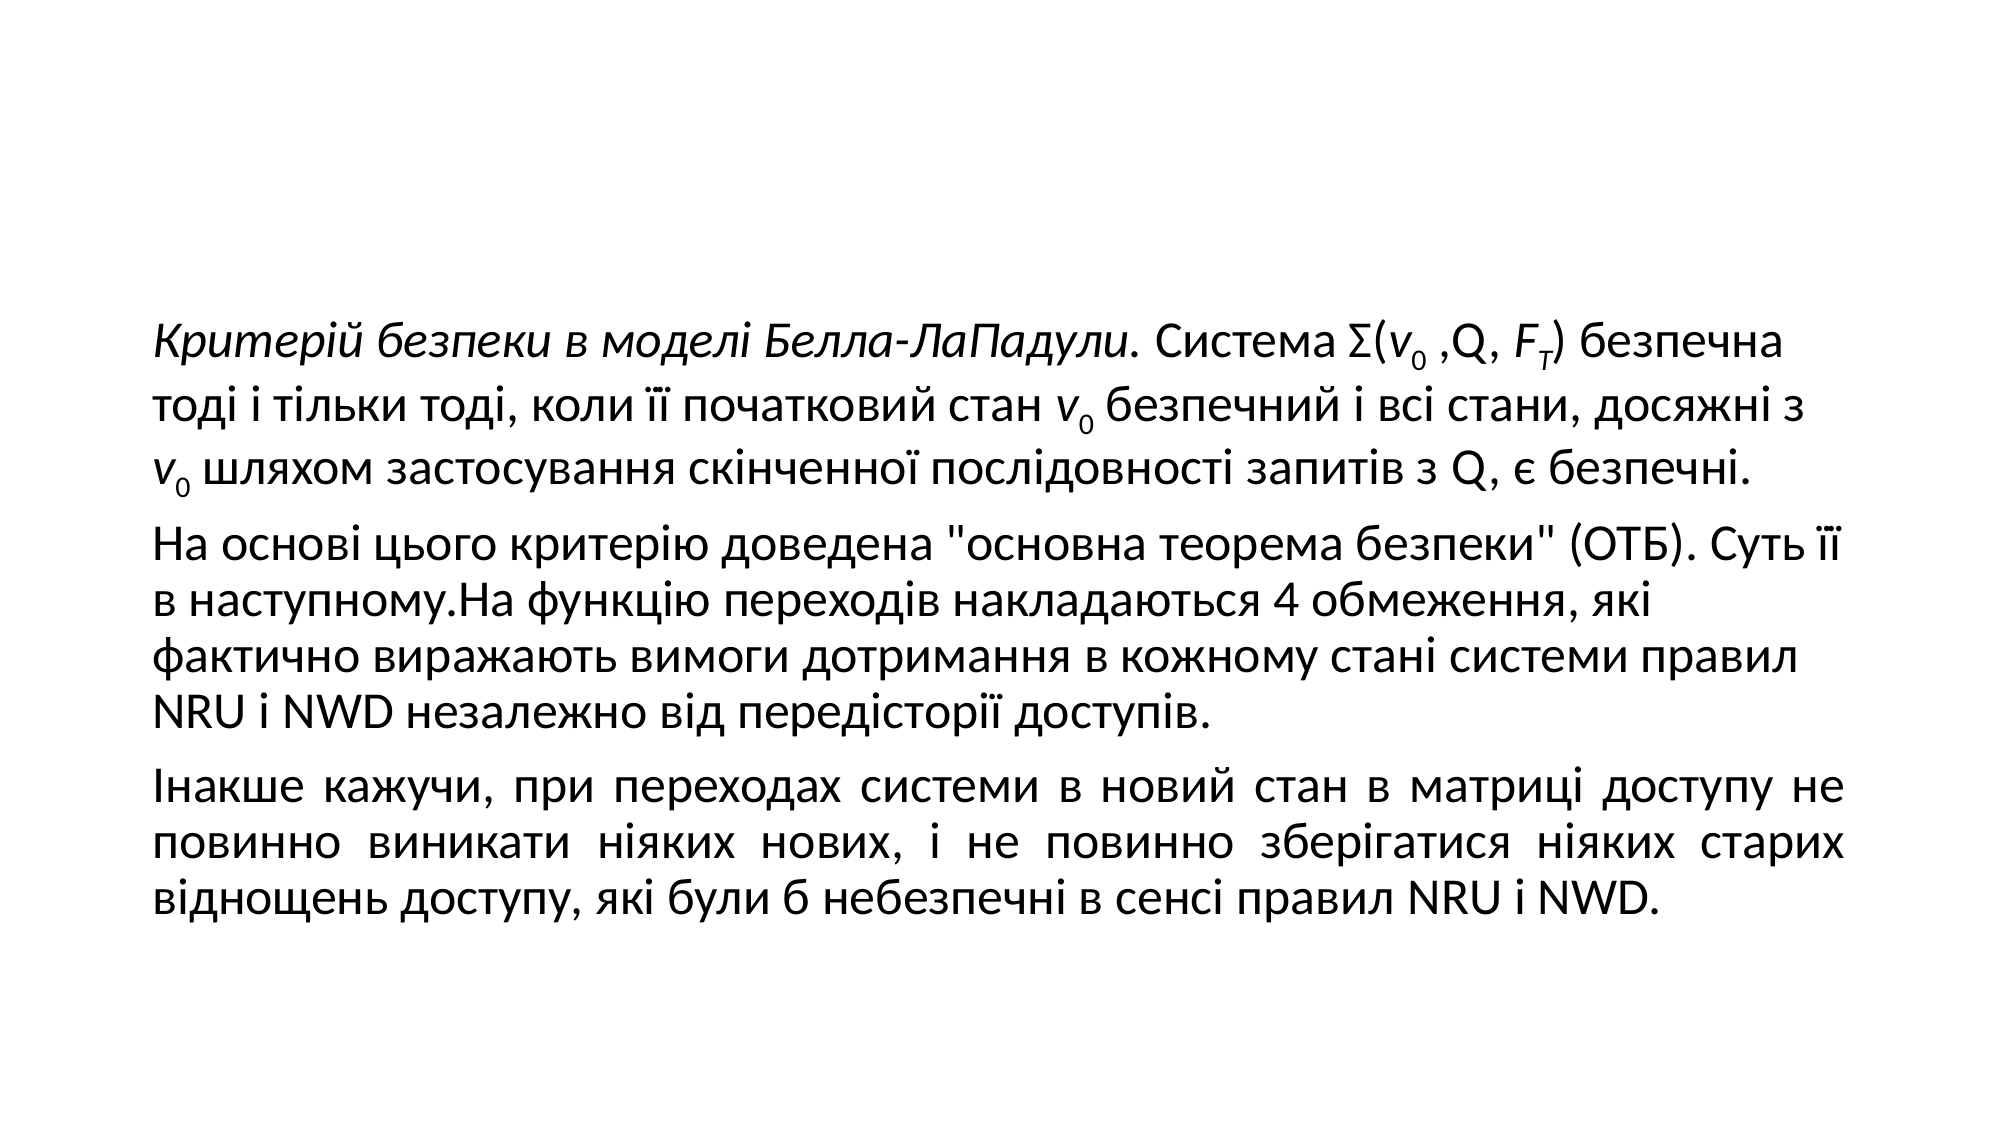

#
Критерій безпеки в моделі Белла-ЛаПадули. Система Σ(v0 ,Q, FT) безпечна тоді і тільки тоді, коли її початковий стан v0 безпечний і всі стани, досяжні з v0 шляхом застосування скінченної послідовності запитів з Q, є безпечні.
На основі цього критерію доведена "основна теорема безпеки" (ОТБ). Суть її в наступному.На функцію переходів накладаються 4 обмеження, які фактично виражають вимоги дотримання в кожному стані системи правил NRU і NWD незалежно від передісторії доступів.
Інакше кажучи, при переходах системи в новий стан в матриці доступу не повинно виникати ніяких нових, і не повинно зберігатися ніяких старих віднощень доступу, які були б небезпечні в сенсі правил NRU і NWD.